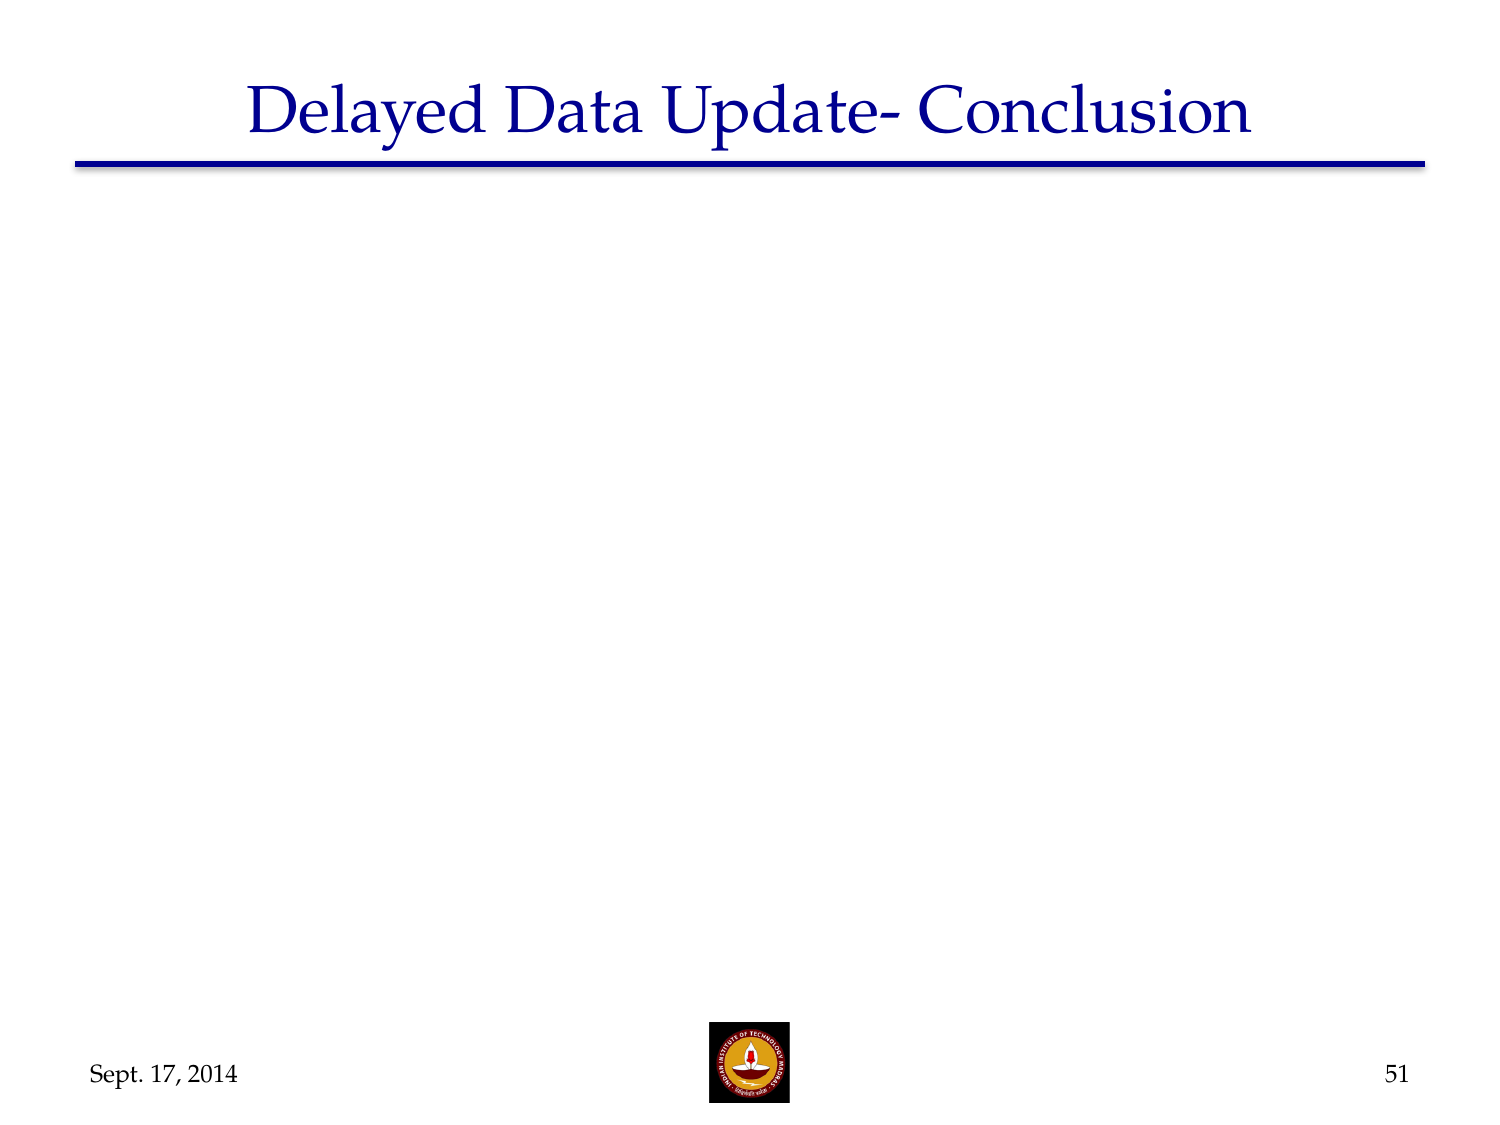

# Delayed Data Update- Conclusion
Sept. 17, 2014
51